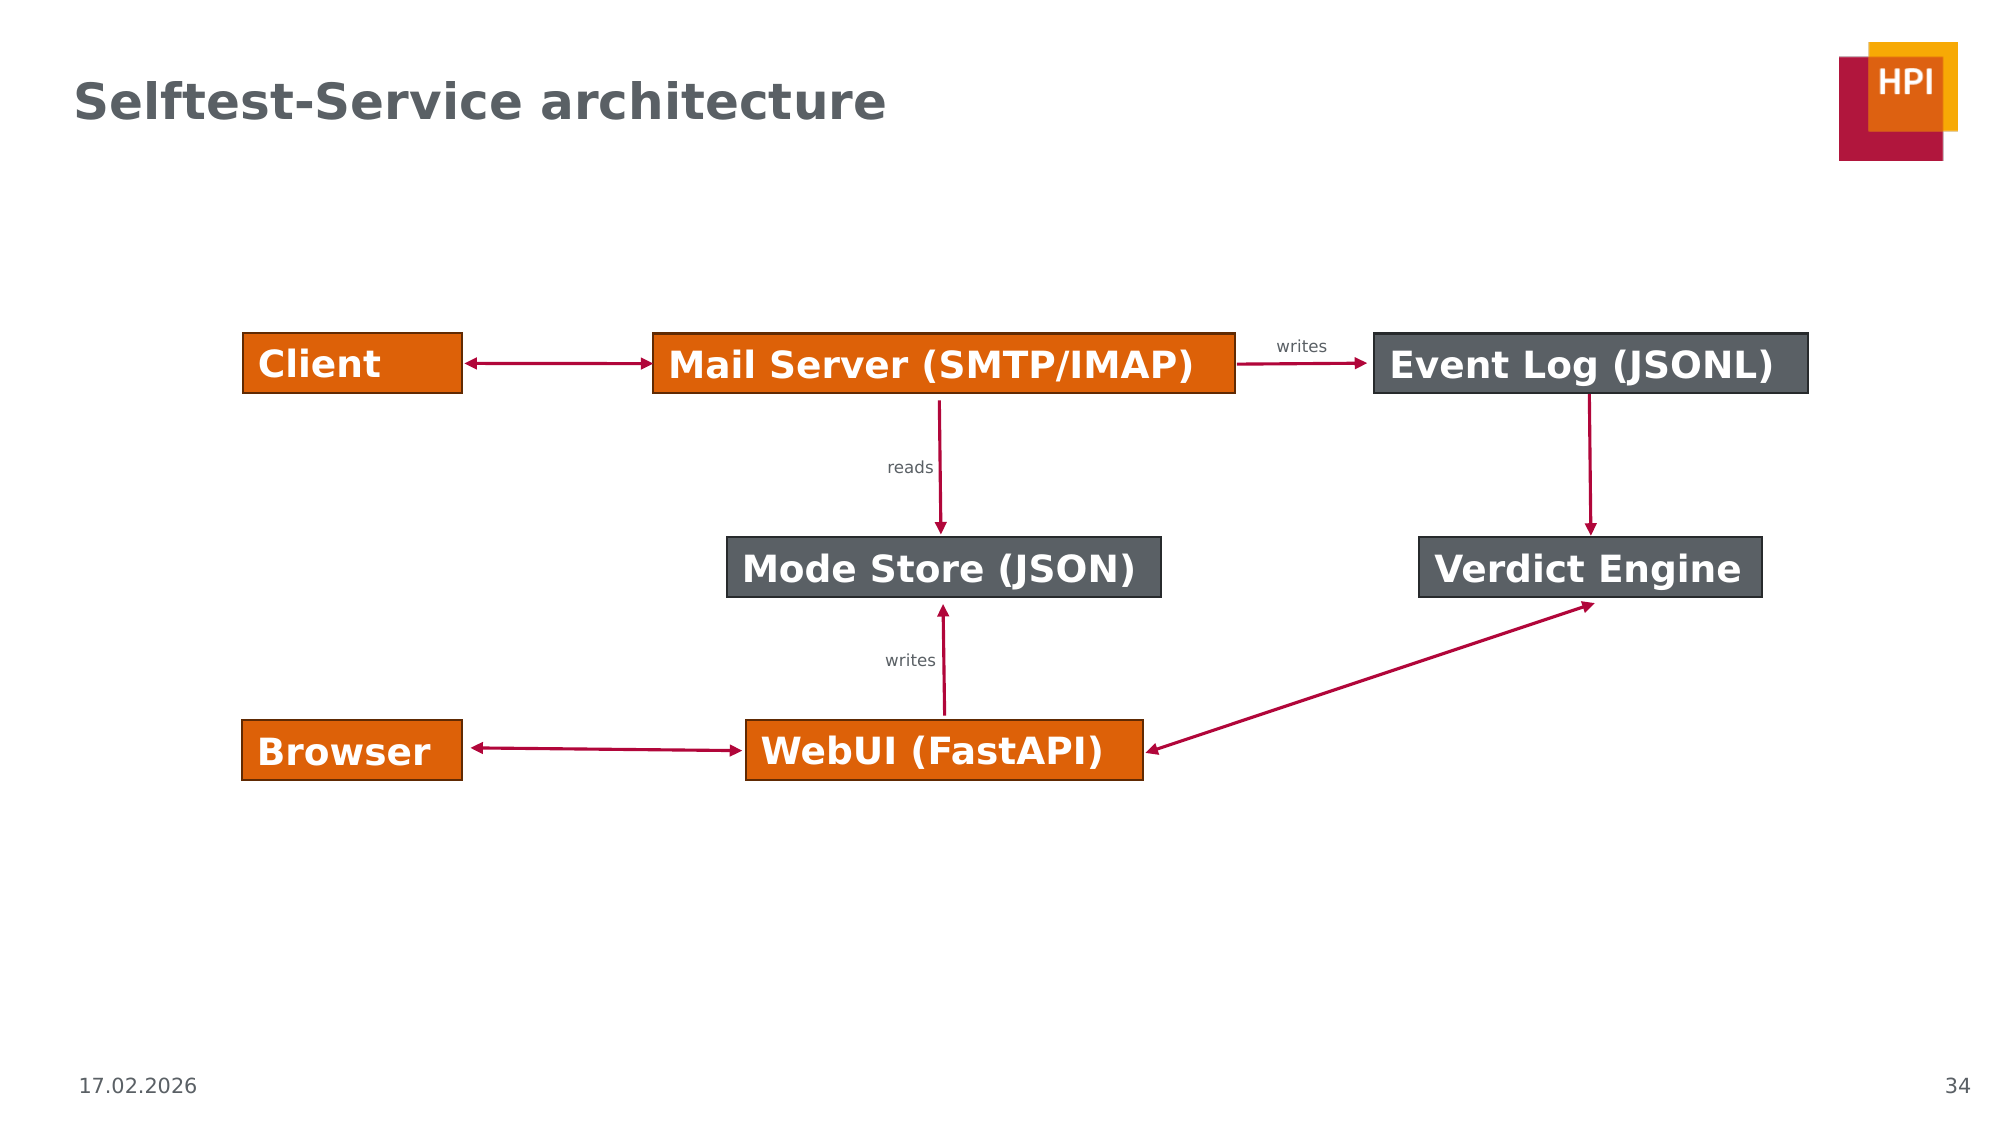

# Selftest-Service architecture
writes
Client
Mail Server (SMTP/IMAP)
Event Log (JSONL)
reads
Mode Store (JSON)
Verdict Engine
writes
WebUI (FastAPI)
Browser
34
17.02.2026